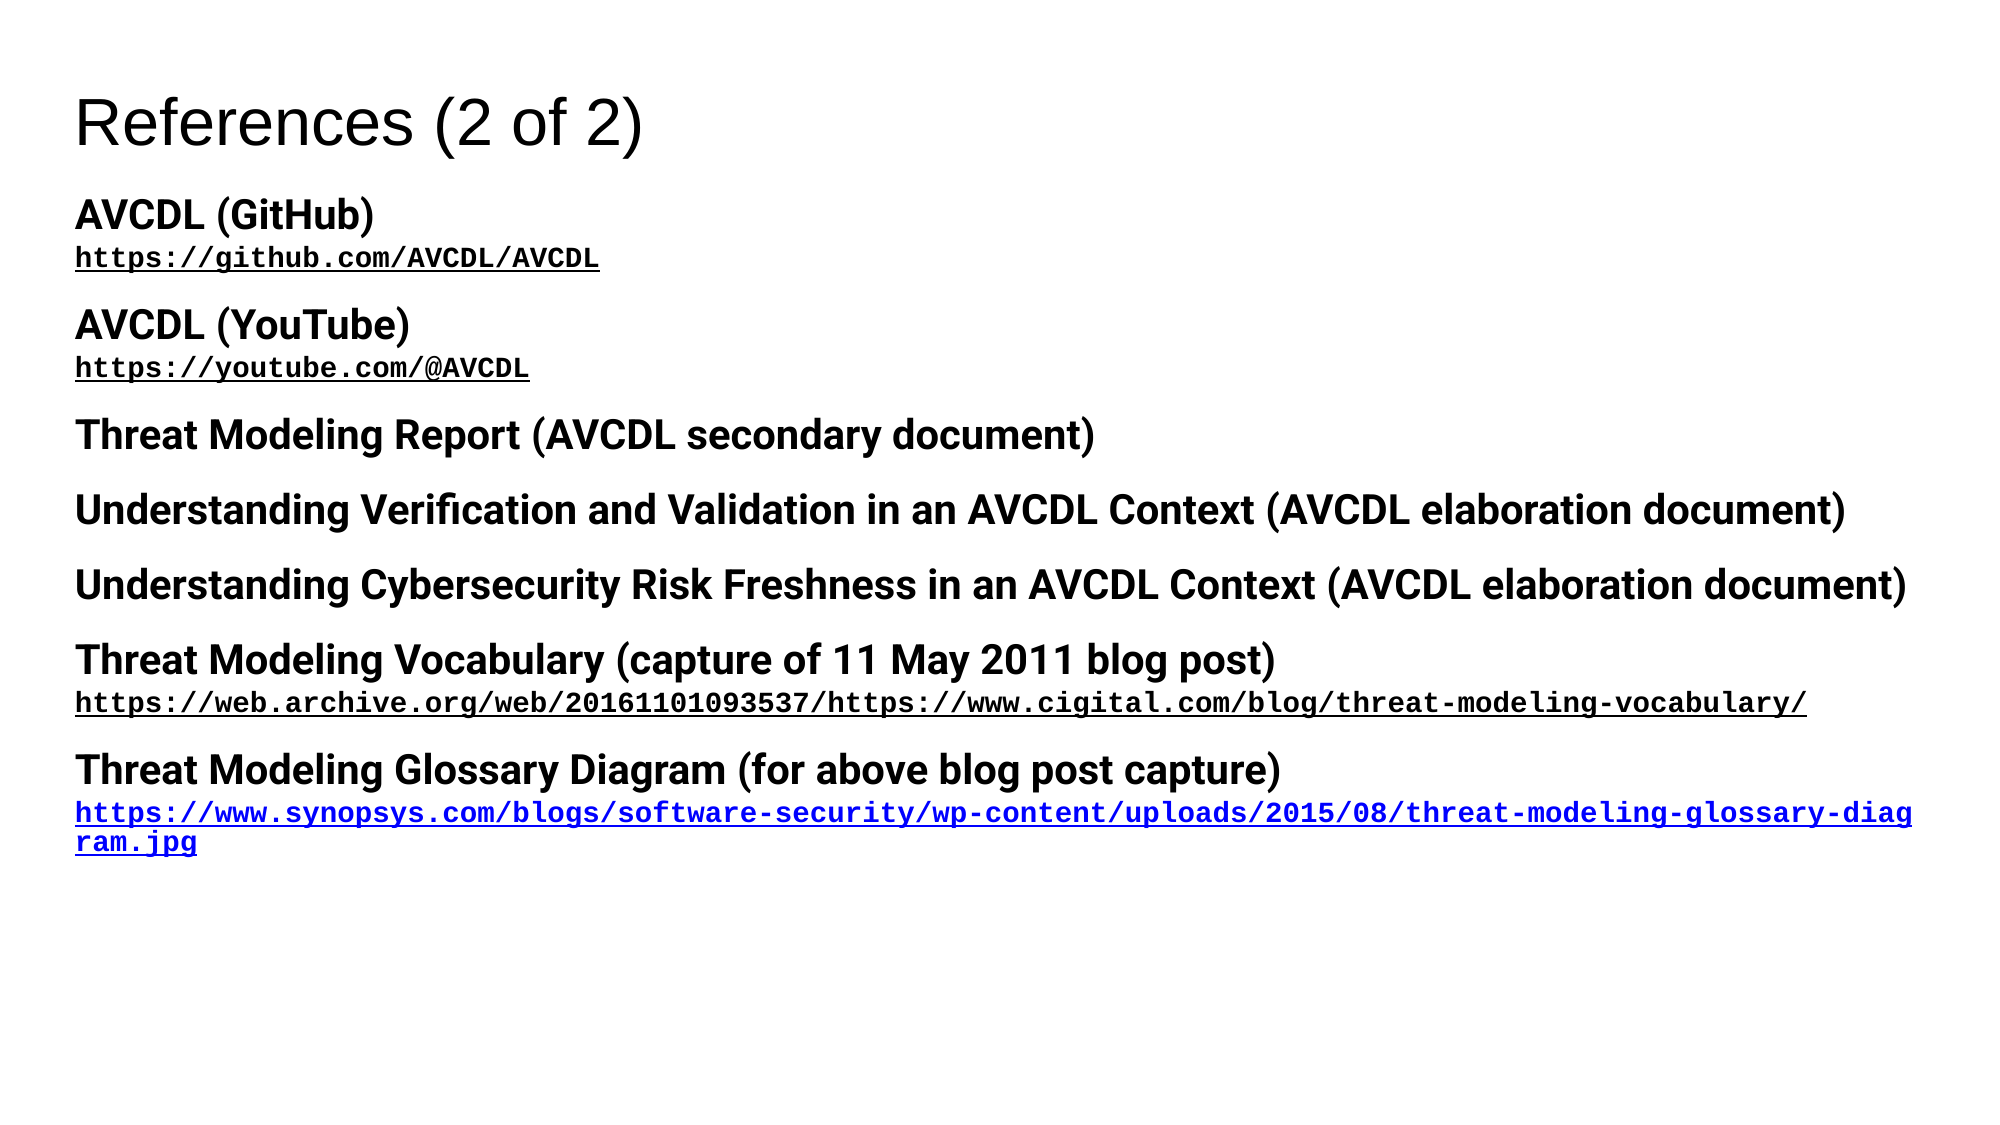

# References (2 of 2)
AVCDL (GitHub)
https://github.com/AVCDL/AVCDL
AVCDL (YouTube)
https://youtube.com/@AVCDL
Threat Modeling Report (AVCDL secondary document)
Understanding Verification and Validation in an AVCDL Context (AVCDL elaboration document)
Understanding Cybersecurity Risk Freshness in an AVCDL Context (AVCDL elaboration document)
Threat Modeling Vocabulary (capture of 11 May 2011 blog post)
https://web.archive.org/web/20161101093537/https://www.cigital.com/blog/threat-modeling-vocabulary/
Threat Modeling Glossary Diagram (for above blog post capture)
https://www.synopsys.com/blogs/software-security/wp-content/uploads/2015/08/threat-modeling-glossary-diagram.jpg